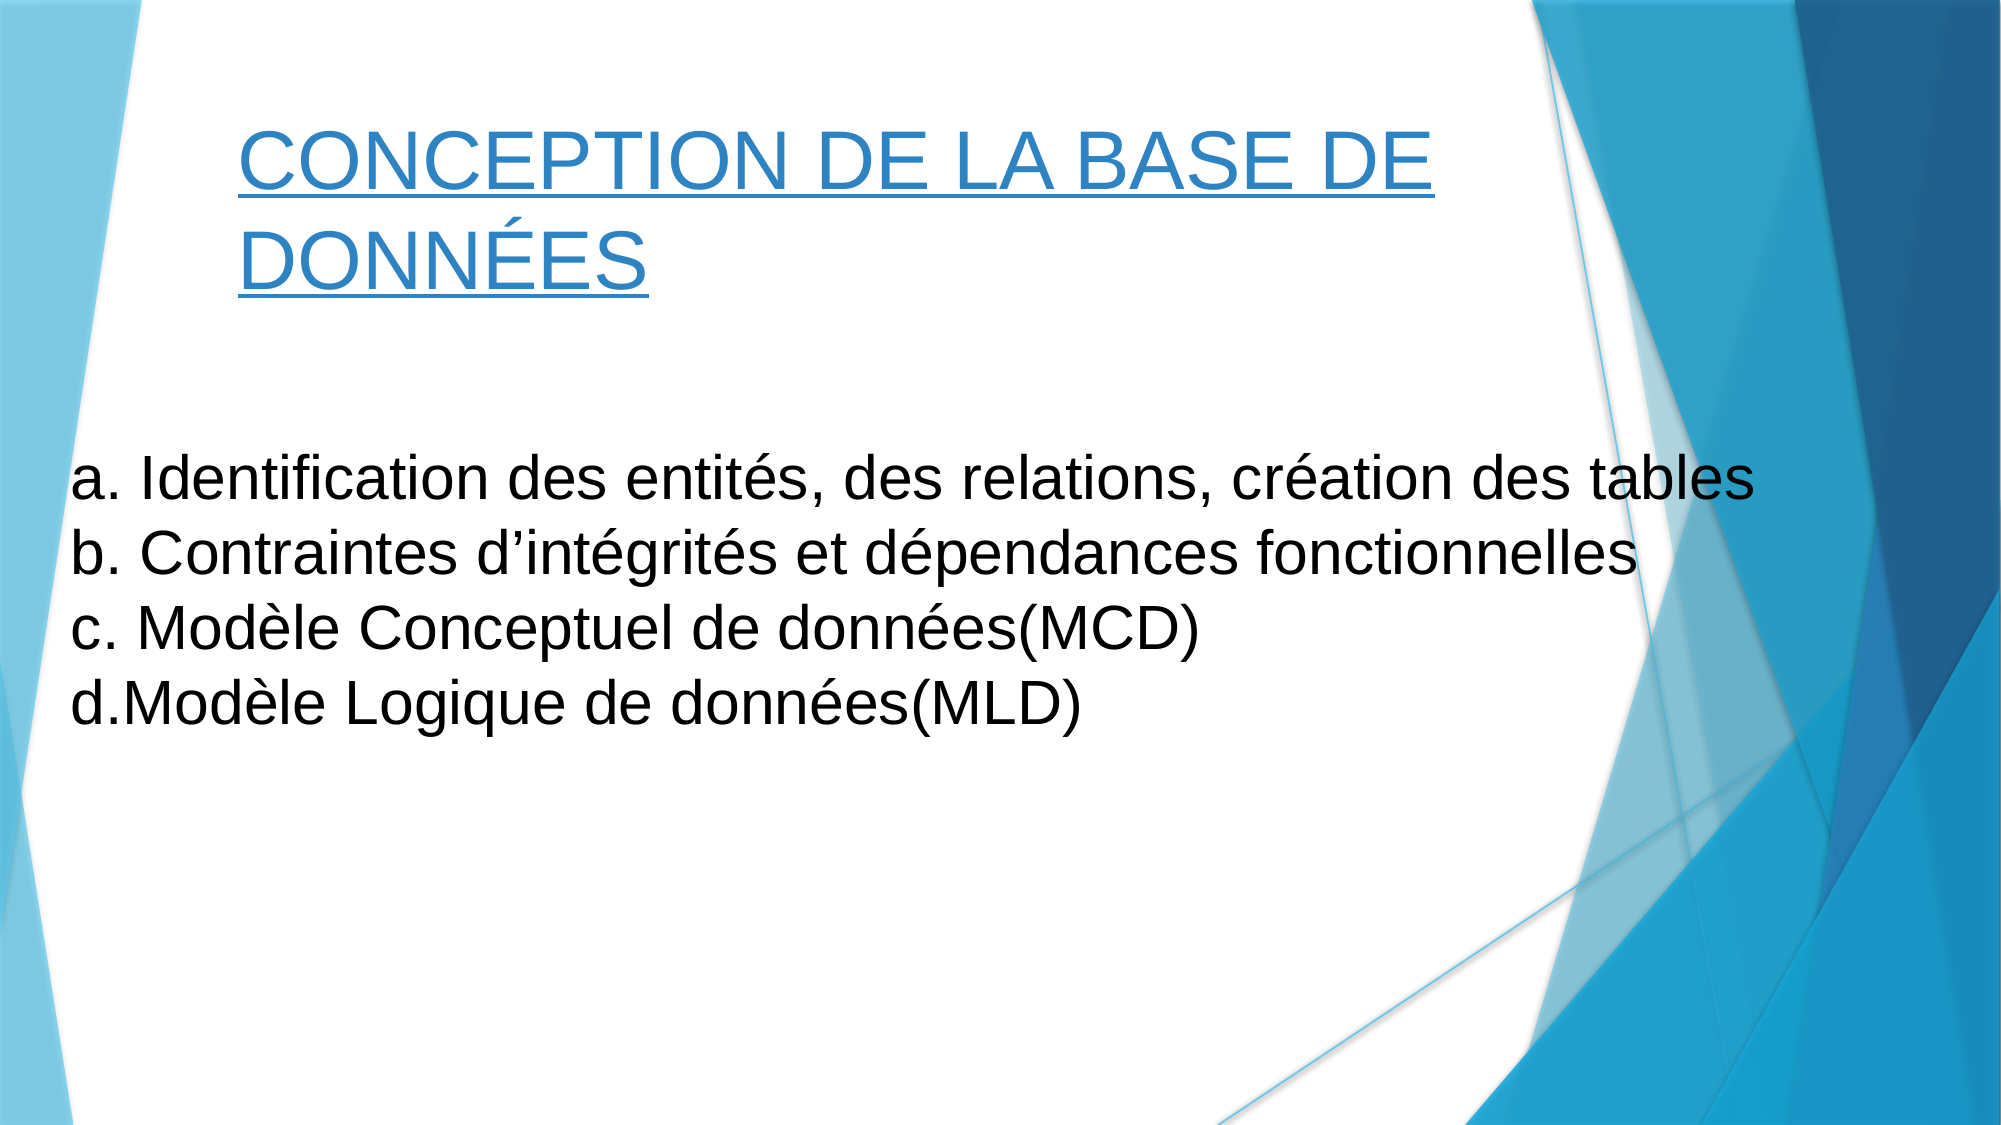

CONCEPTION DE LA BASE DE DONNÉES
a. Identification des entités, des relations, création des tables
b. Contraintes d’intégrités et dépendances fonctionnelles
c. Modèle Conceptuel de données(MCD)
d.Modèle Logique de données(MLD)